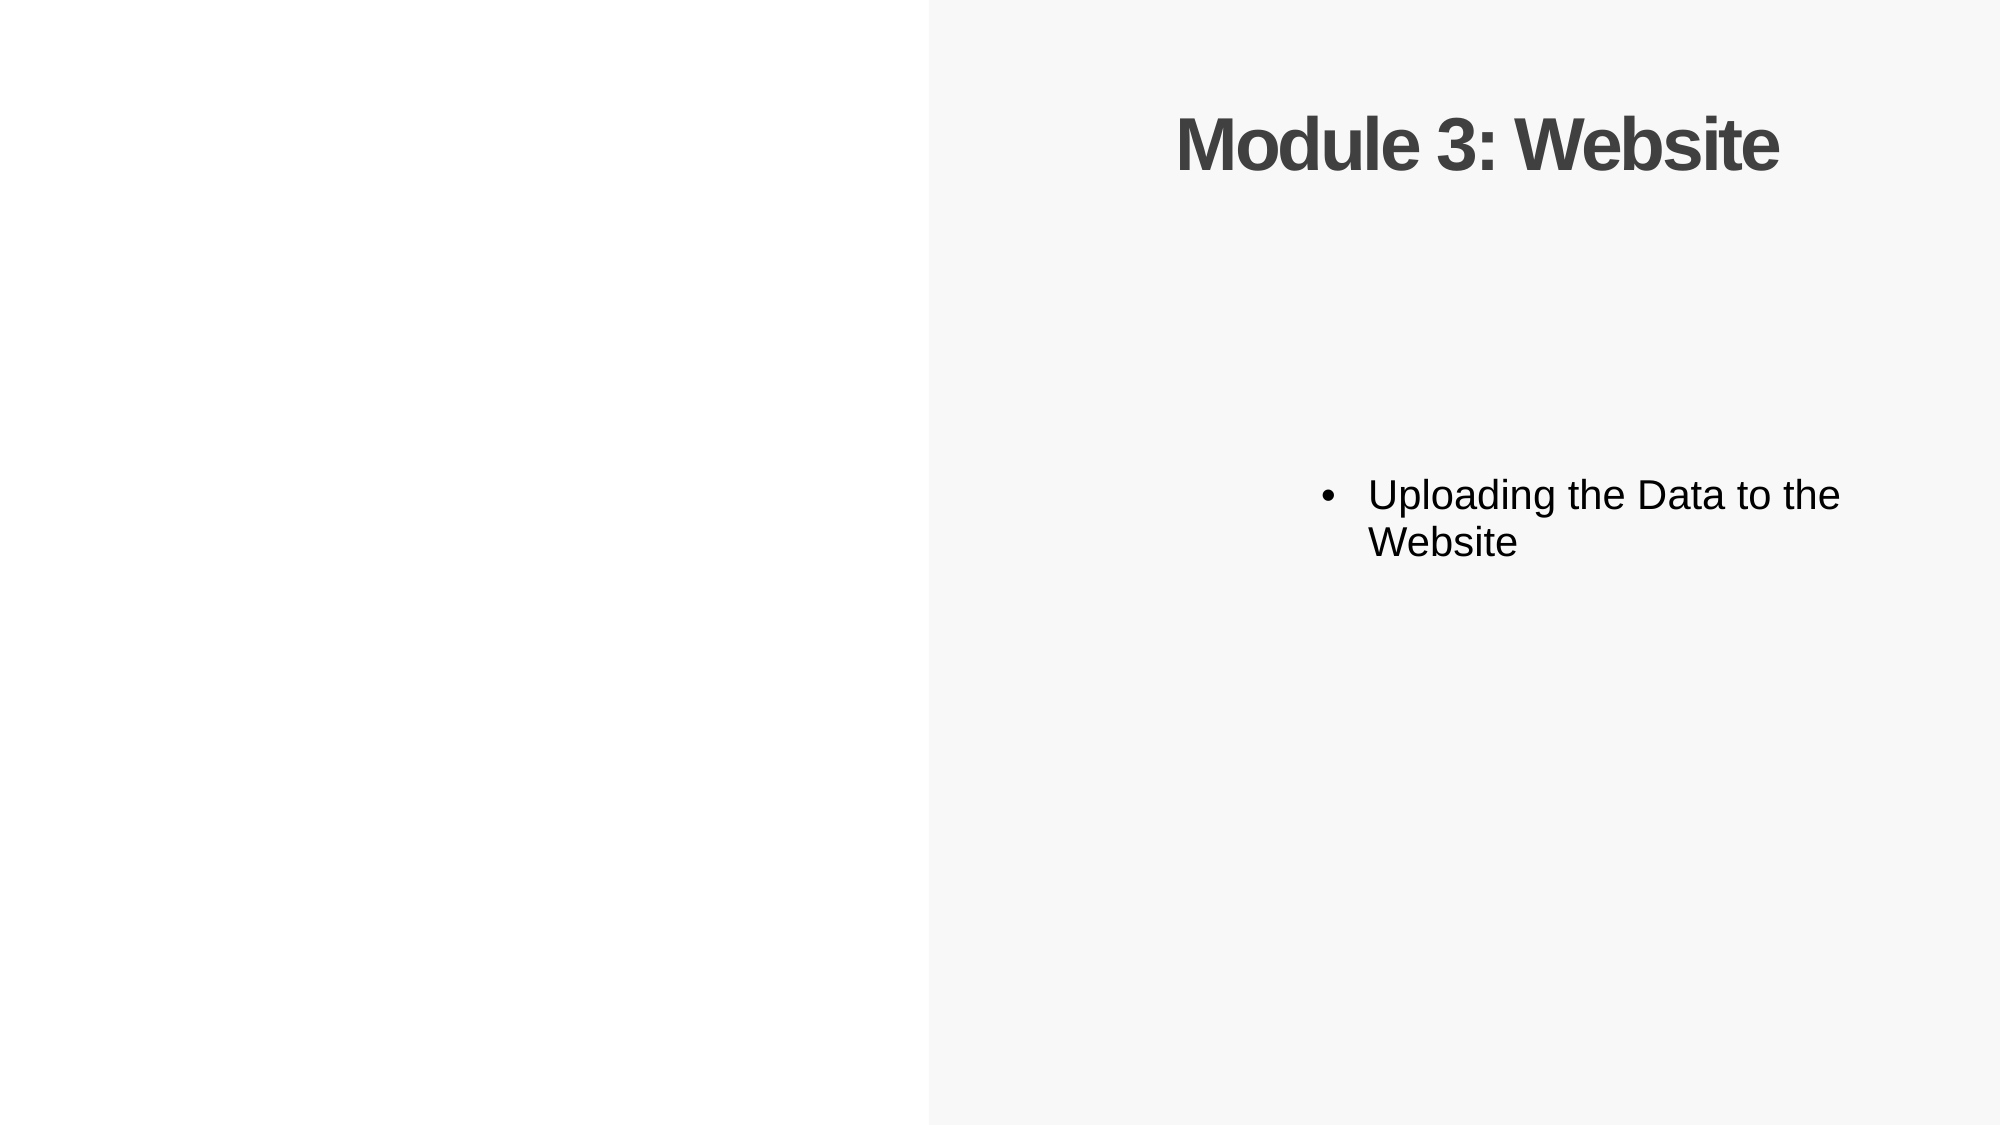

# Module 3: Website
| Uploading the Data to the Website |  |
| --- | --- |
13